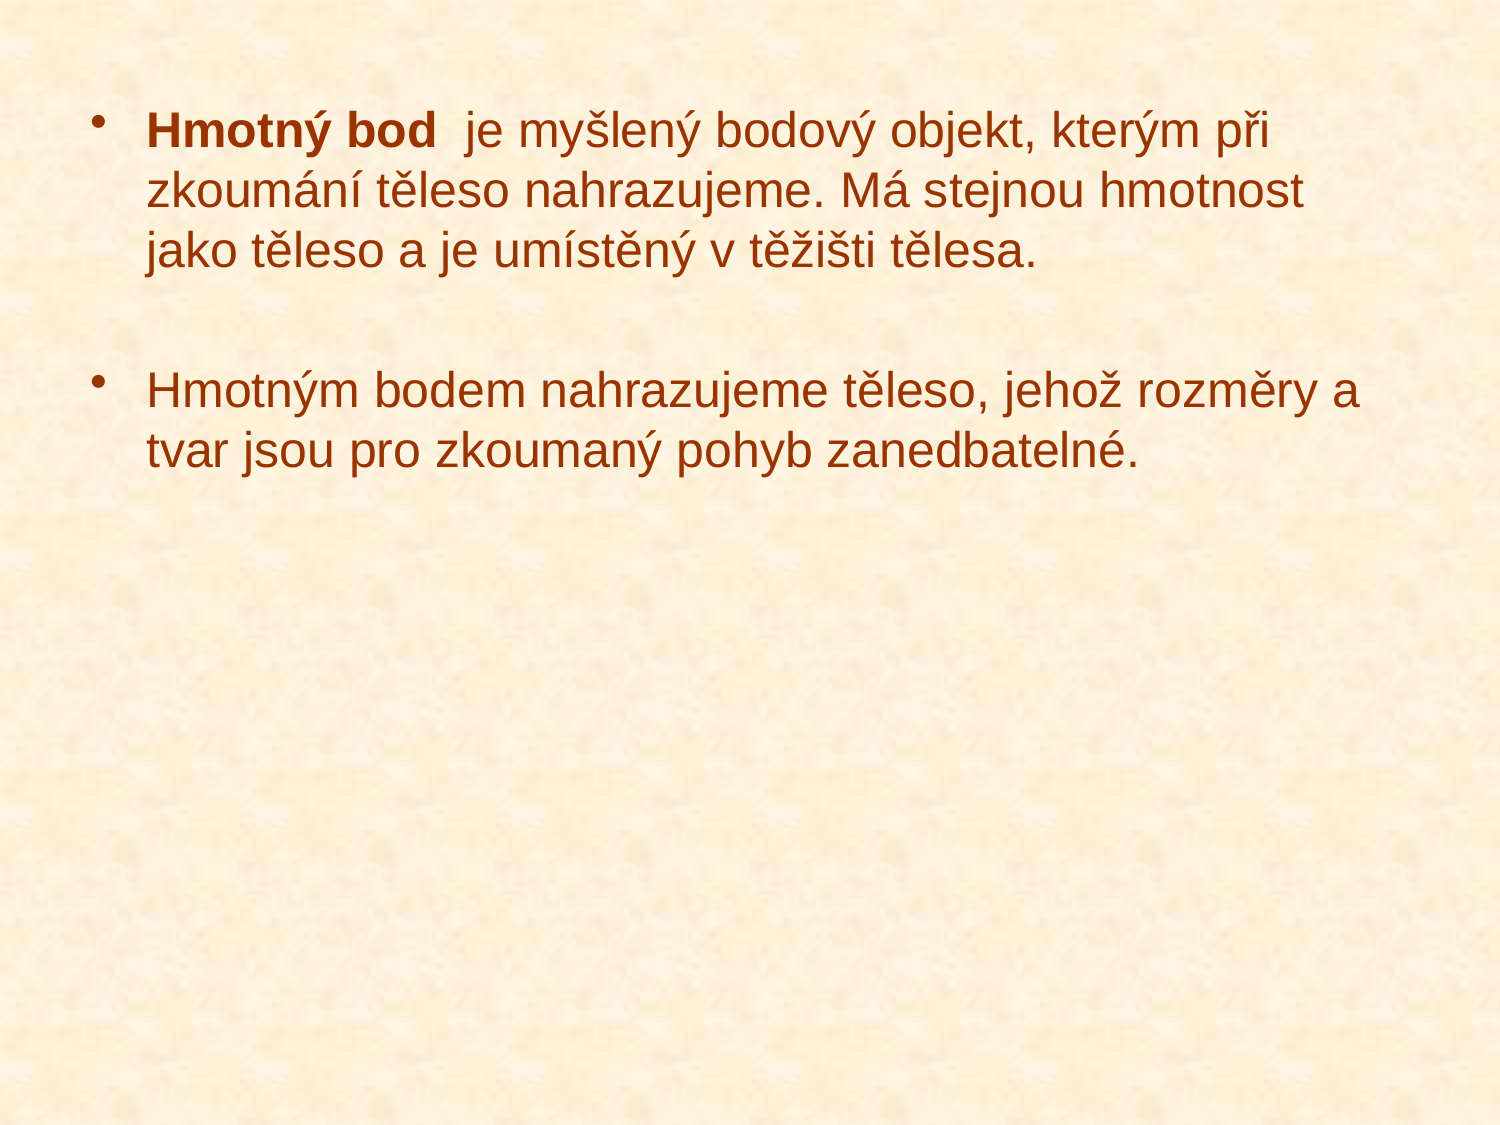

Hmotný bod  je myšlený bodový objekt, kterým při zkoumání těleso nahrazujeme. Má stejnou hmotnost jako těleso a je umístěný v těžišti tělesa.

Hmotným bodem nahrazujeme těleso, jehož rozměry a tvar jsou pro zkoumaný pohyb zanedbatelné.